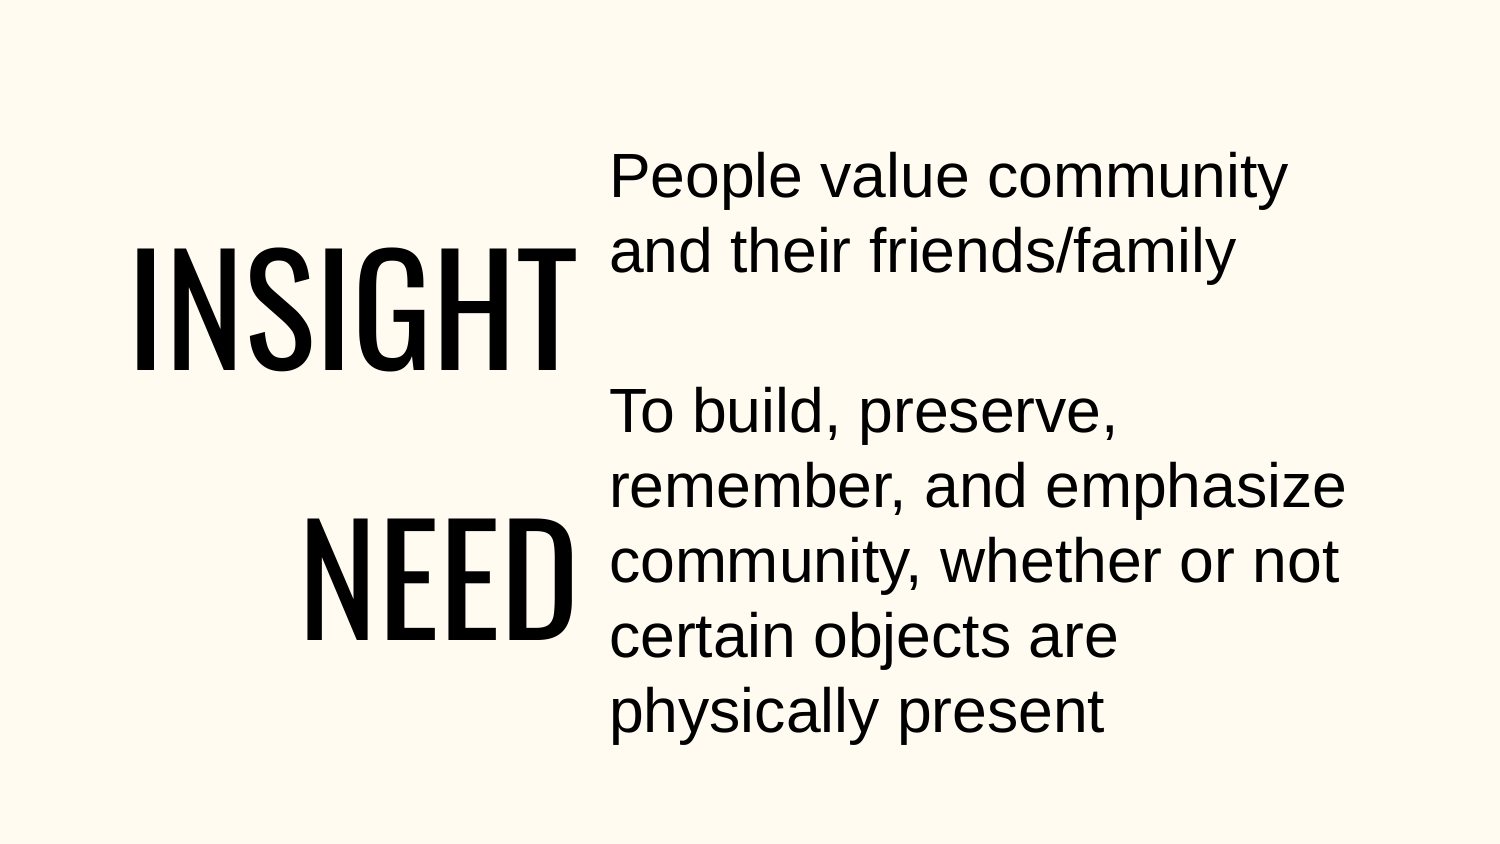

INSIGHT
NEED
People value community and their friends/family
To build, preserve, remember, and emphasize community, whether or not certain objects are physically present